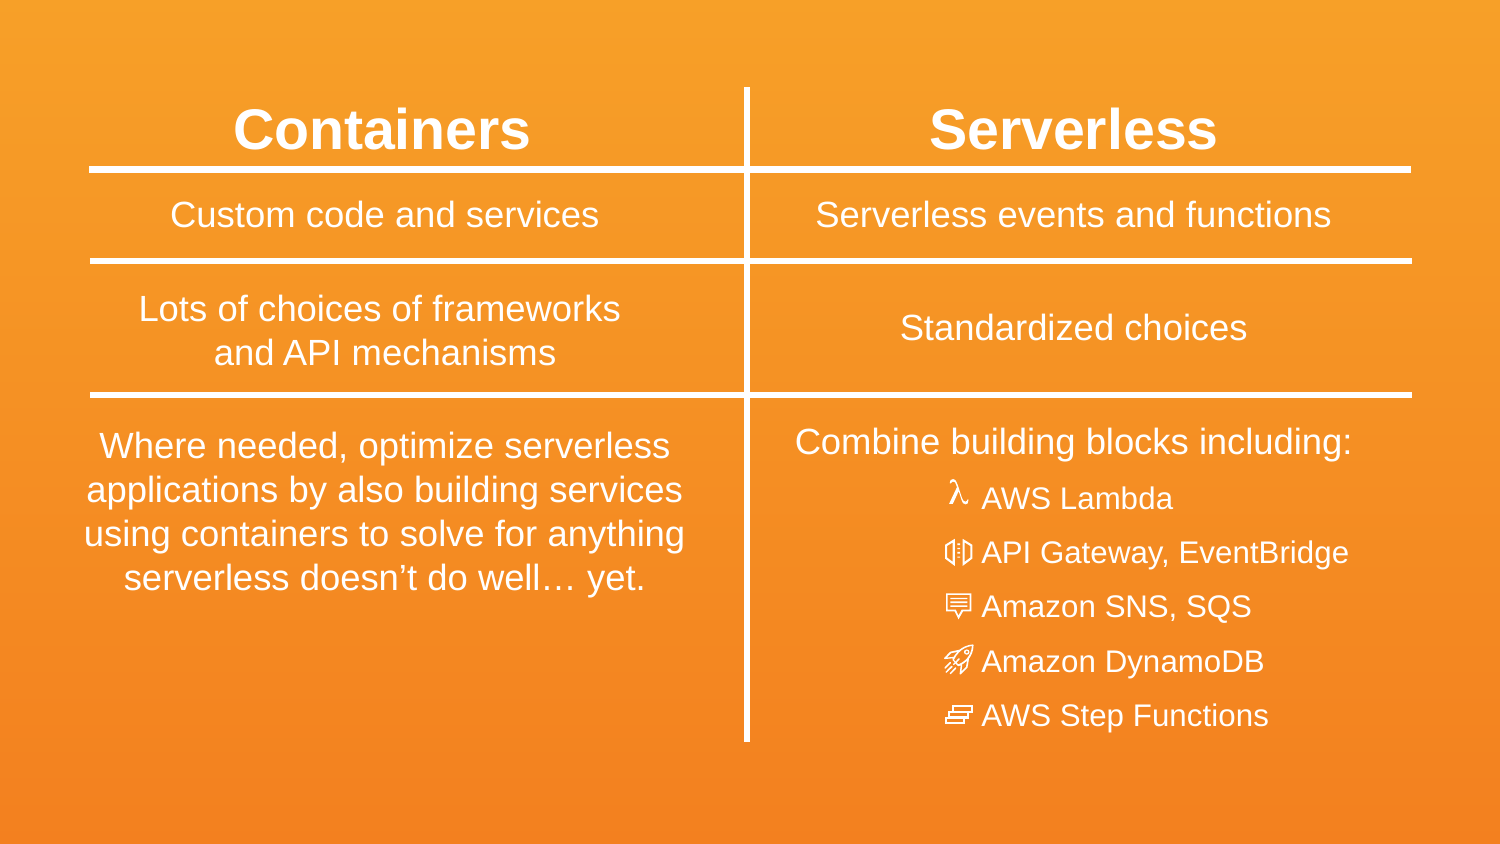

Containers
Serverless
Custom code and services
Lots of choices of frameworks
and API mechanisms
Where needed, optimize serverless applications by also building services using containers to solve for anything serverless doesn’t do well… yet.
Serverless events and functions
Standardized choices
Combine building blocks including:
AWS Lambda
API Gateway, EventBridge
Amazon SNS, SQS
Amazon DynamoDB
AWS Step Functions